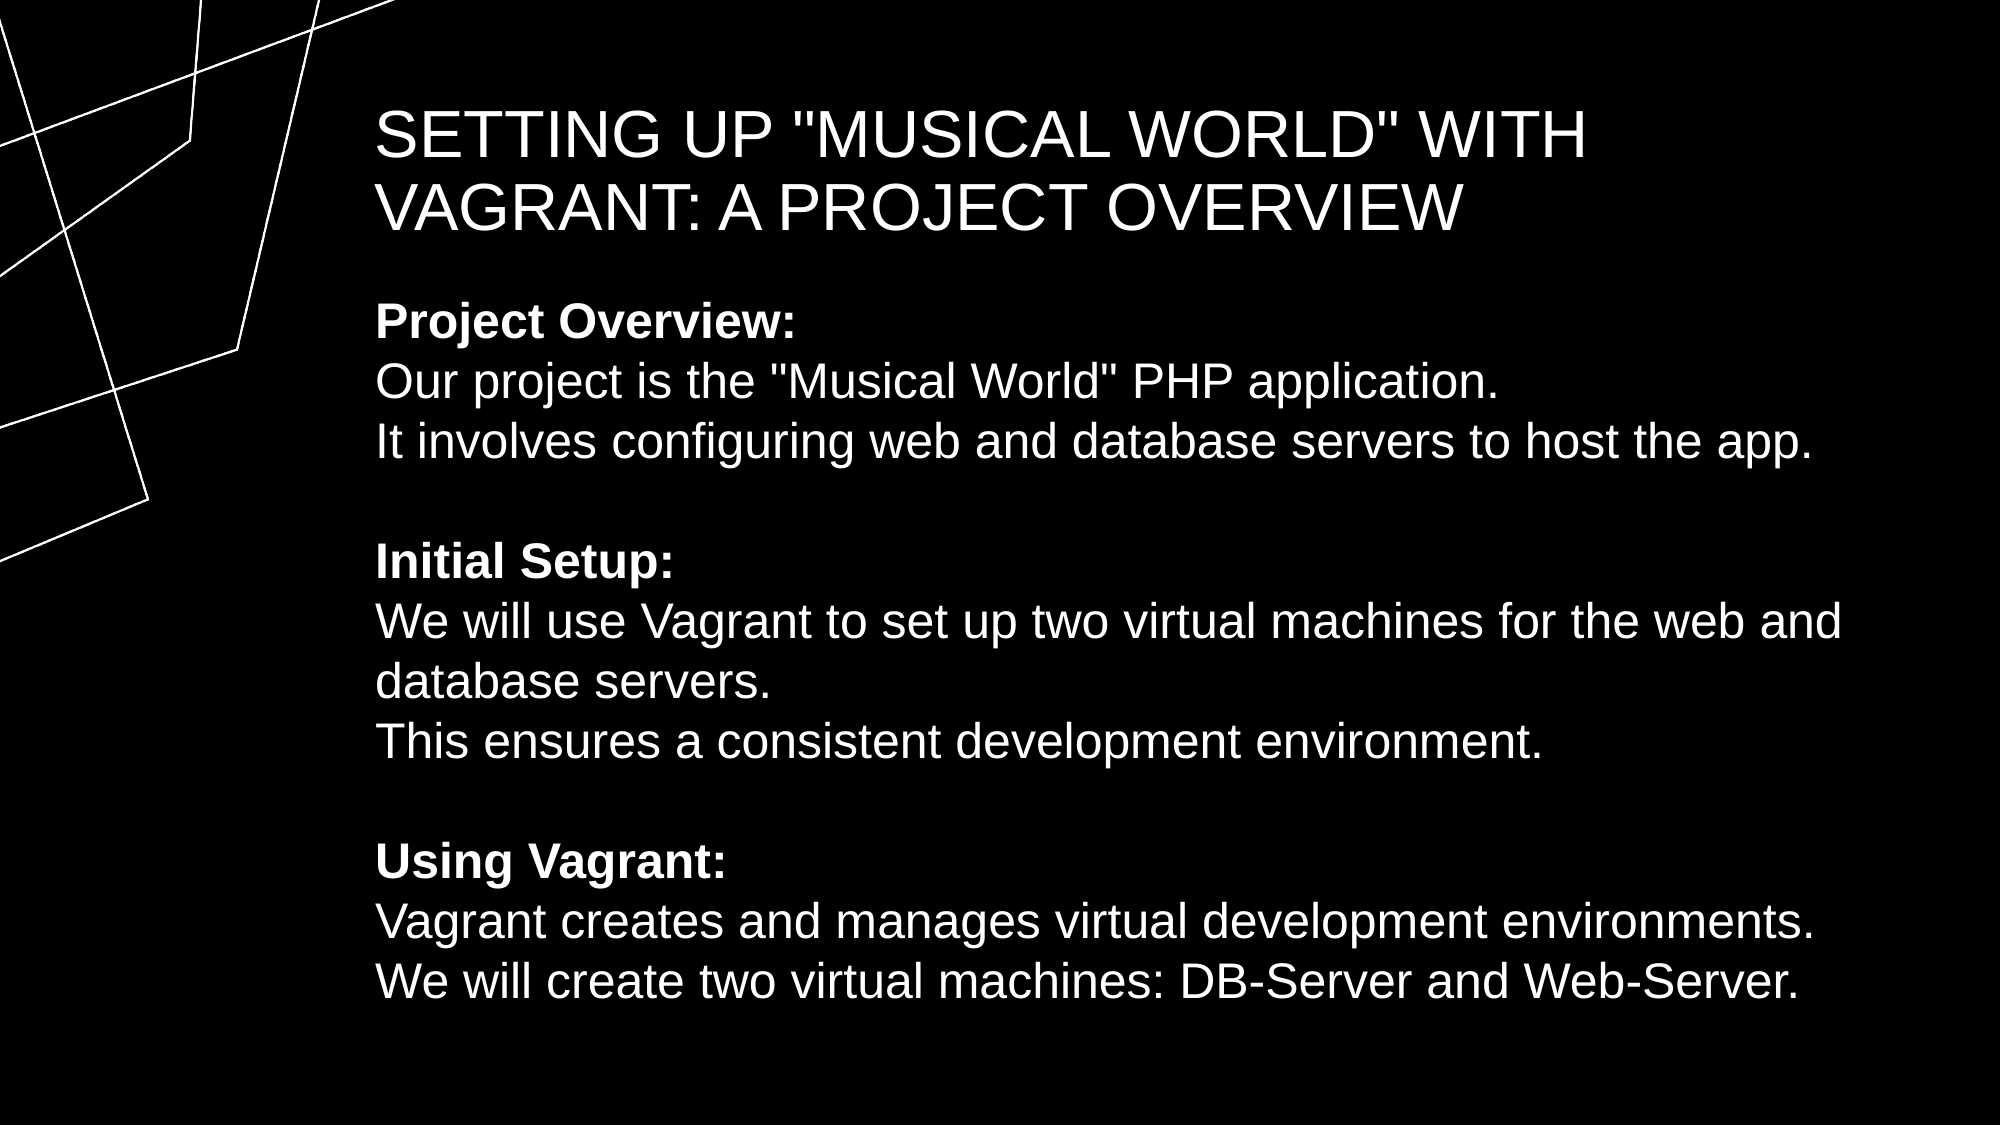

# Setting Up "Musical World" with Vagrant: A Project Overview
Project Overview:
Our project is the "Musical World" PHP application.
It involves configuring web and database servers to host the app.

Initial Setup:
We will use Vagrant to set up two virtual machines for the web and database servers.
This ensures a consistent development environment.

Using Vagrant:
Vagrant creates and manages virtual development environments.
We will create two virtual machines: DB-Server and Web-Server.